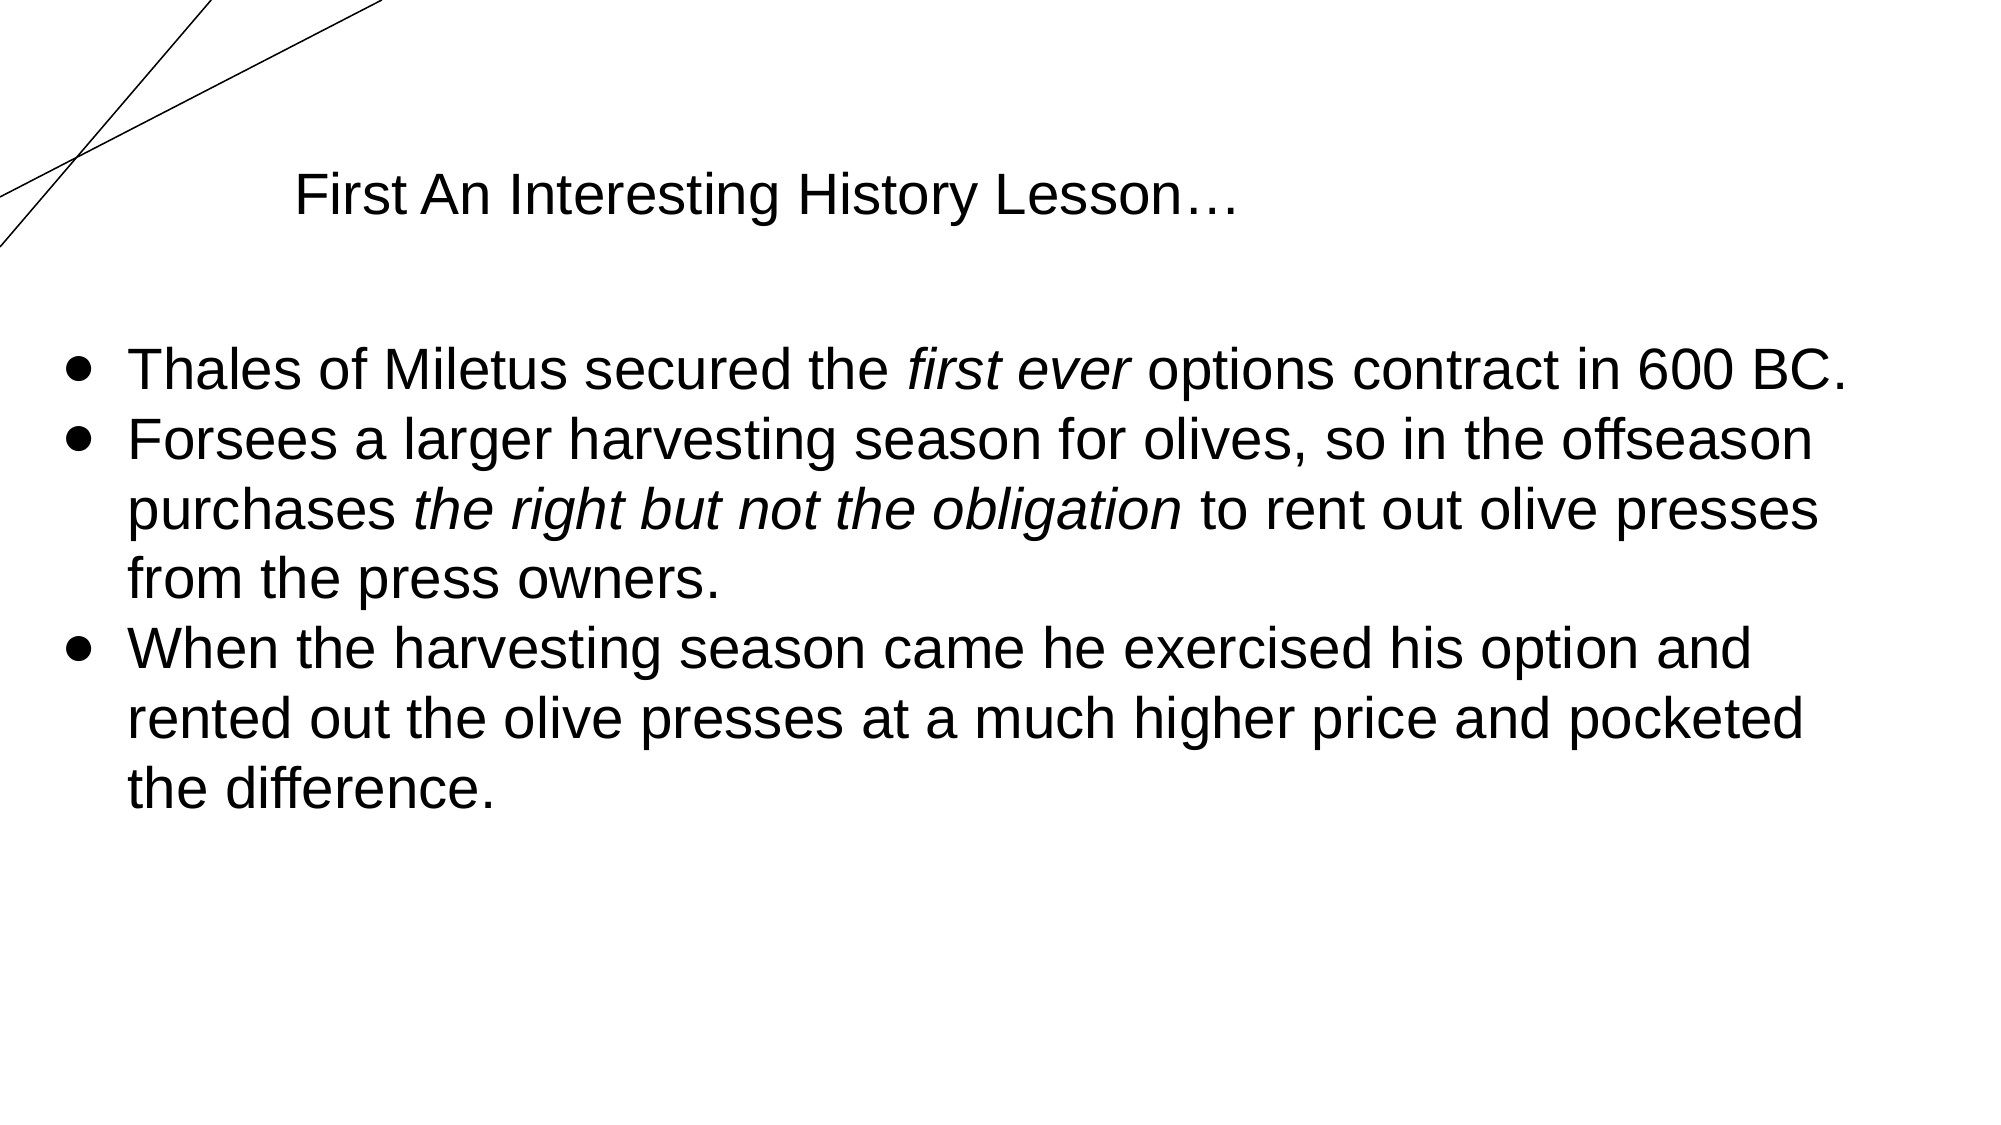

First An Interesting History Lesson…
Thales of Miletus secured the first ever options contract in 600 BC.
Forsees a larger harvesting season for olives, so in the offseason purchases the right but not the obligation to rent out olive presses from the press owners.
When the harvesting season came he exercised his option and rented out the olive presses at a much higher price and pocketed the difference.